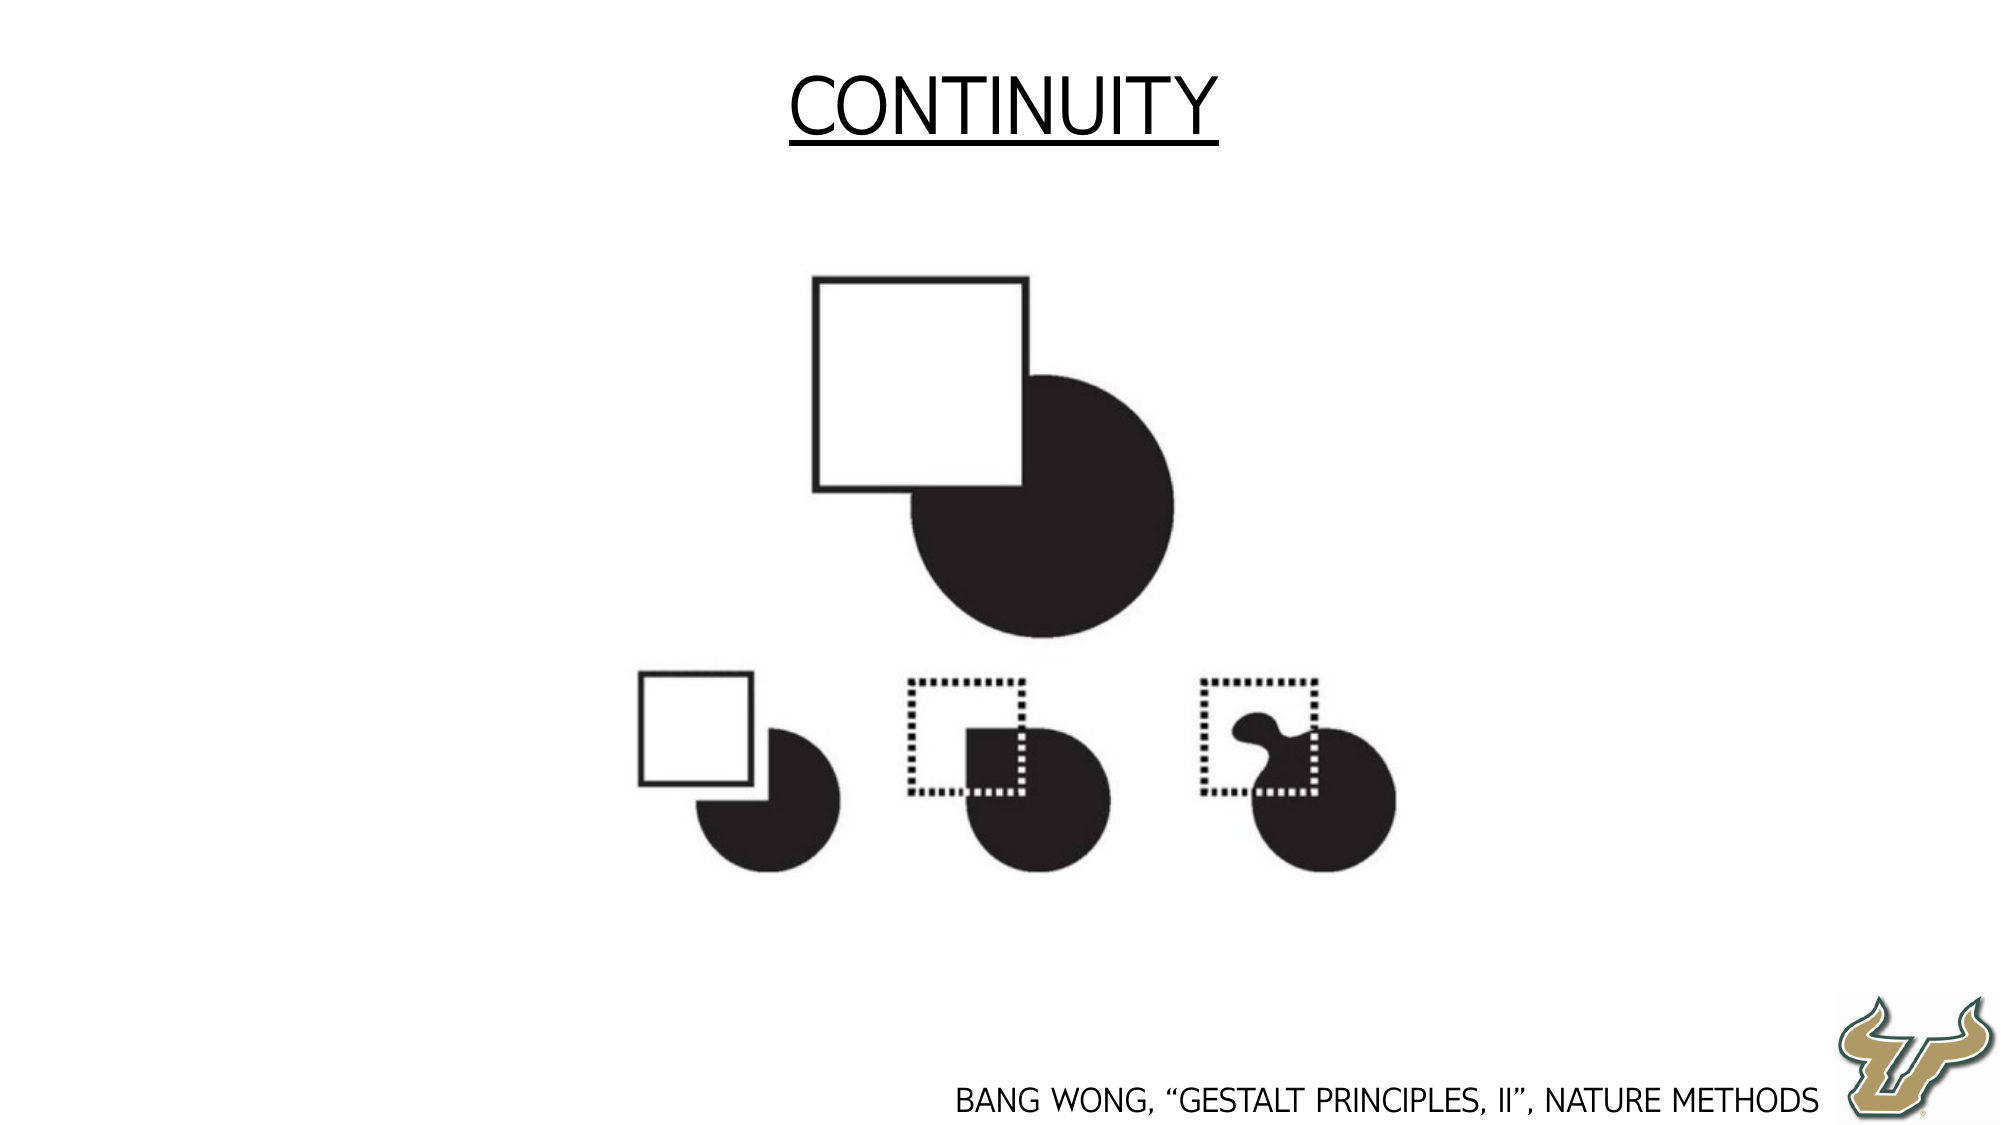

continuity

Bang Wong, “Gestalt Principles, II”, Nature Methods